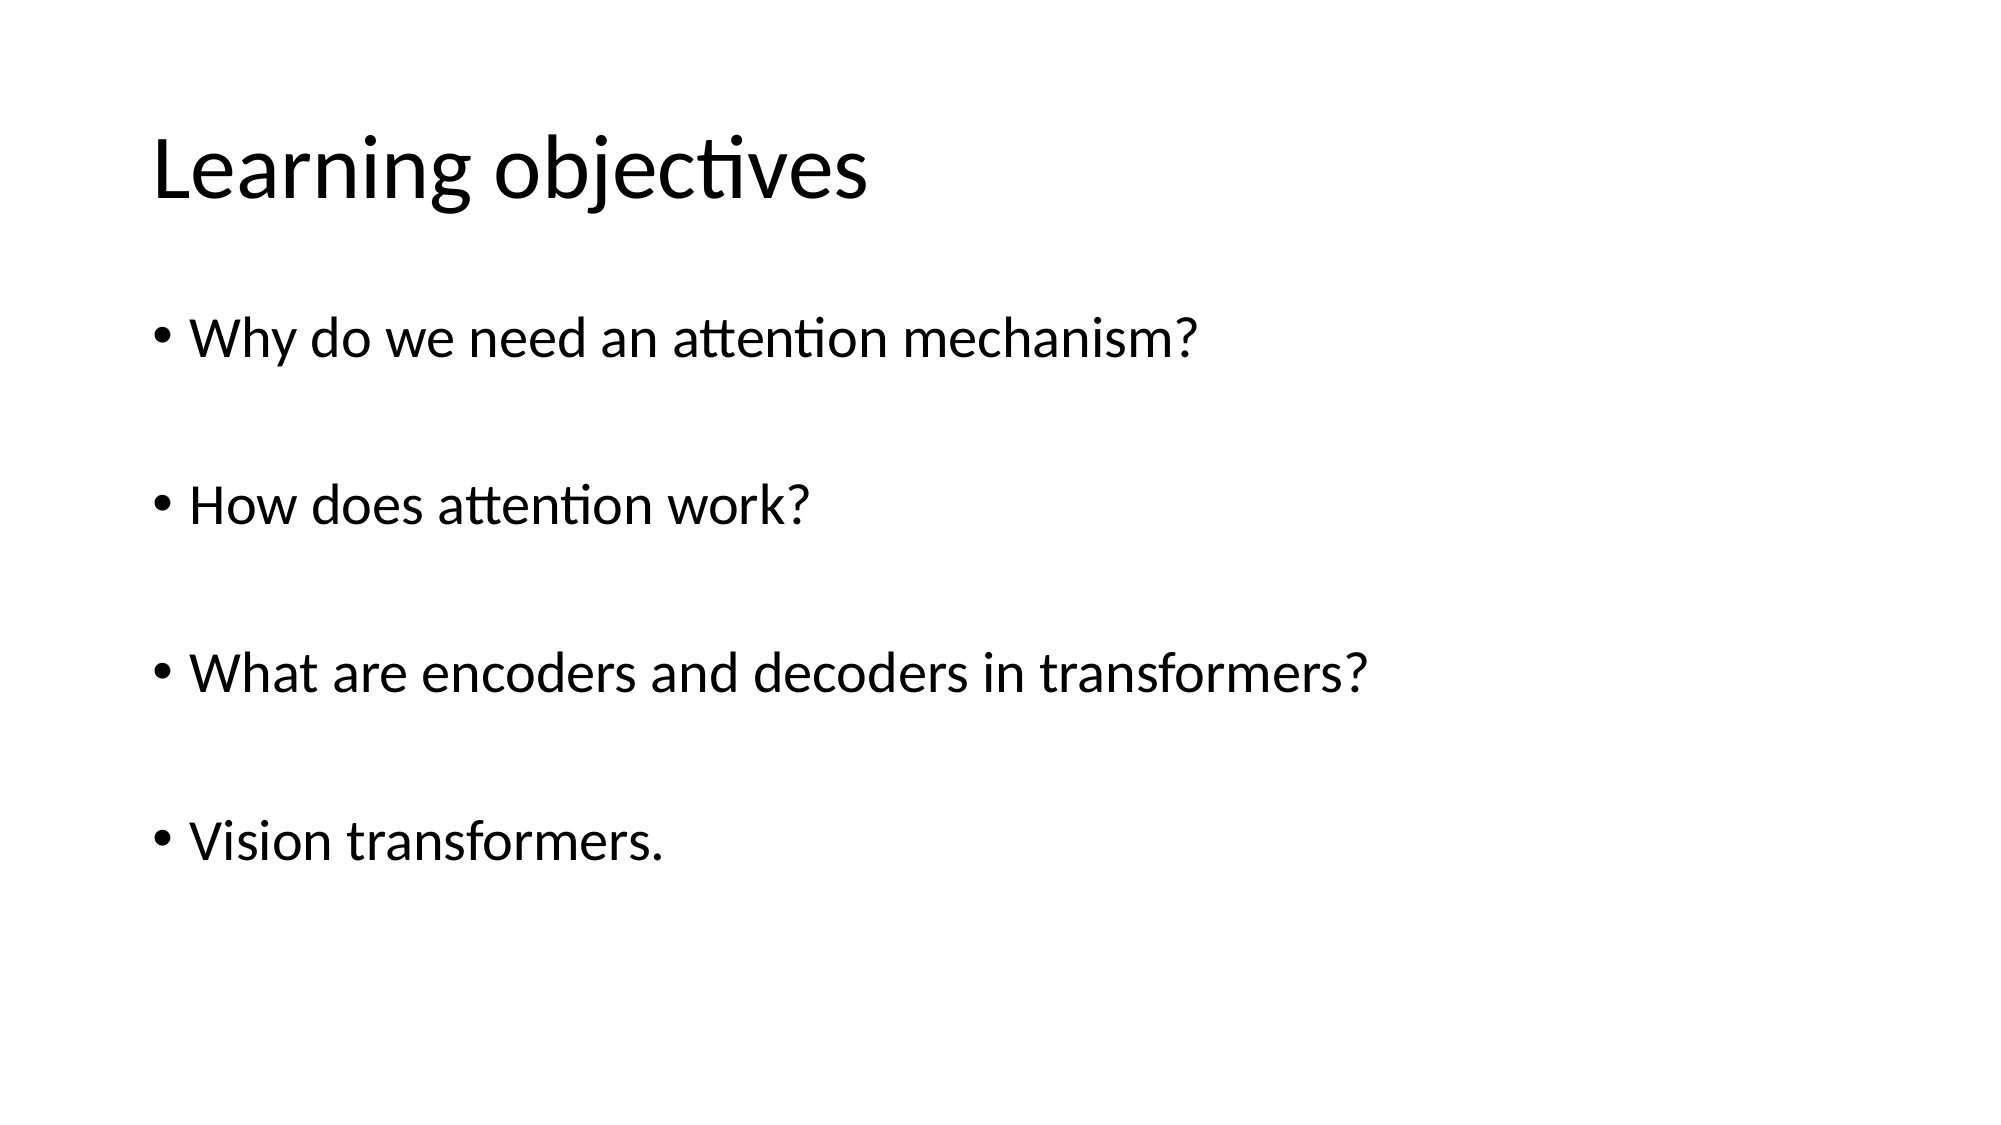

# Learning objectives
Why do we need an attention mechanism?

How does attention work?

What are encoders and decoders in transformers?

Vision transformers.